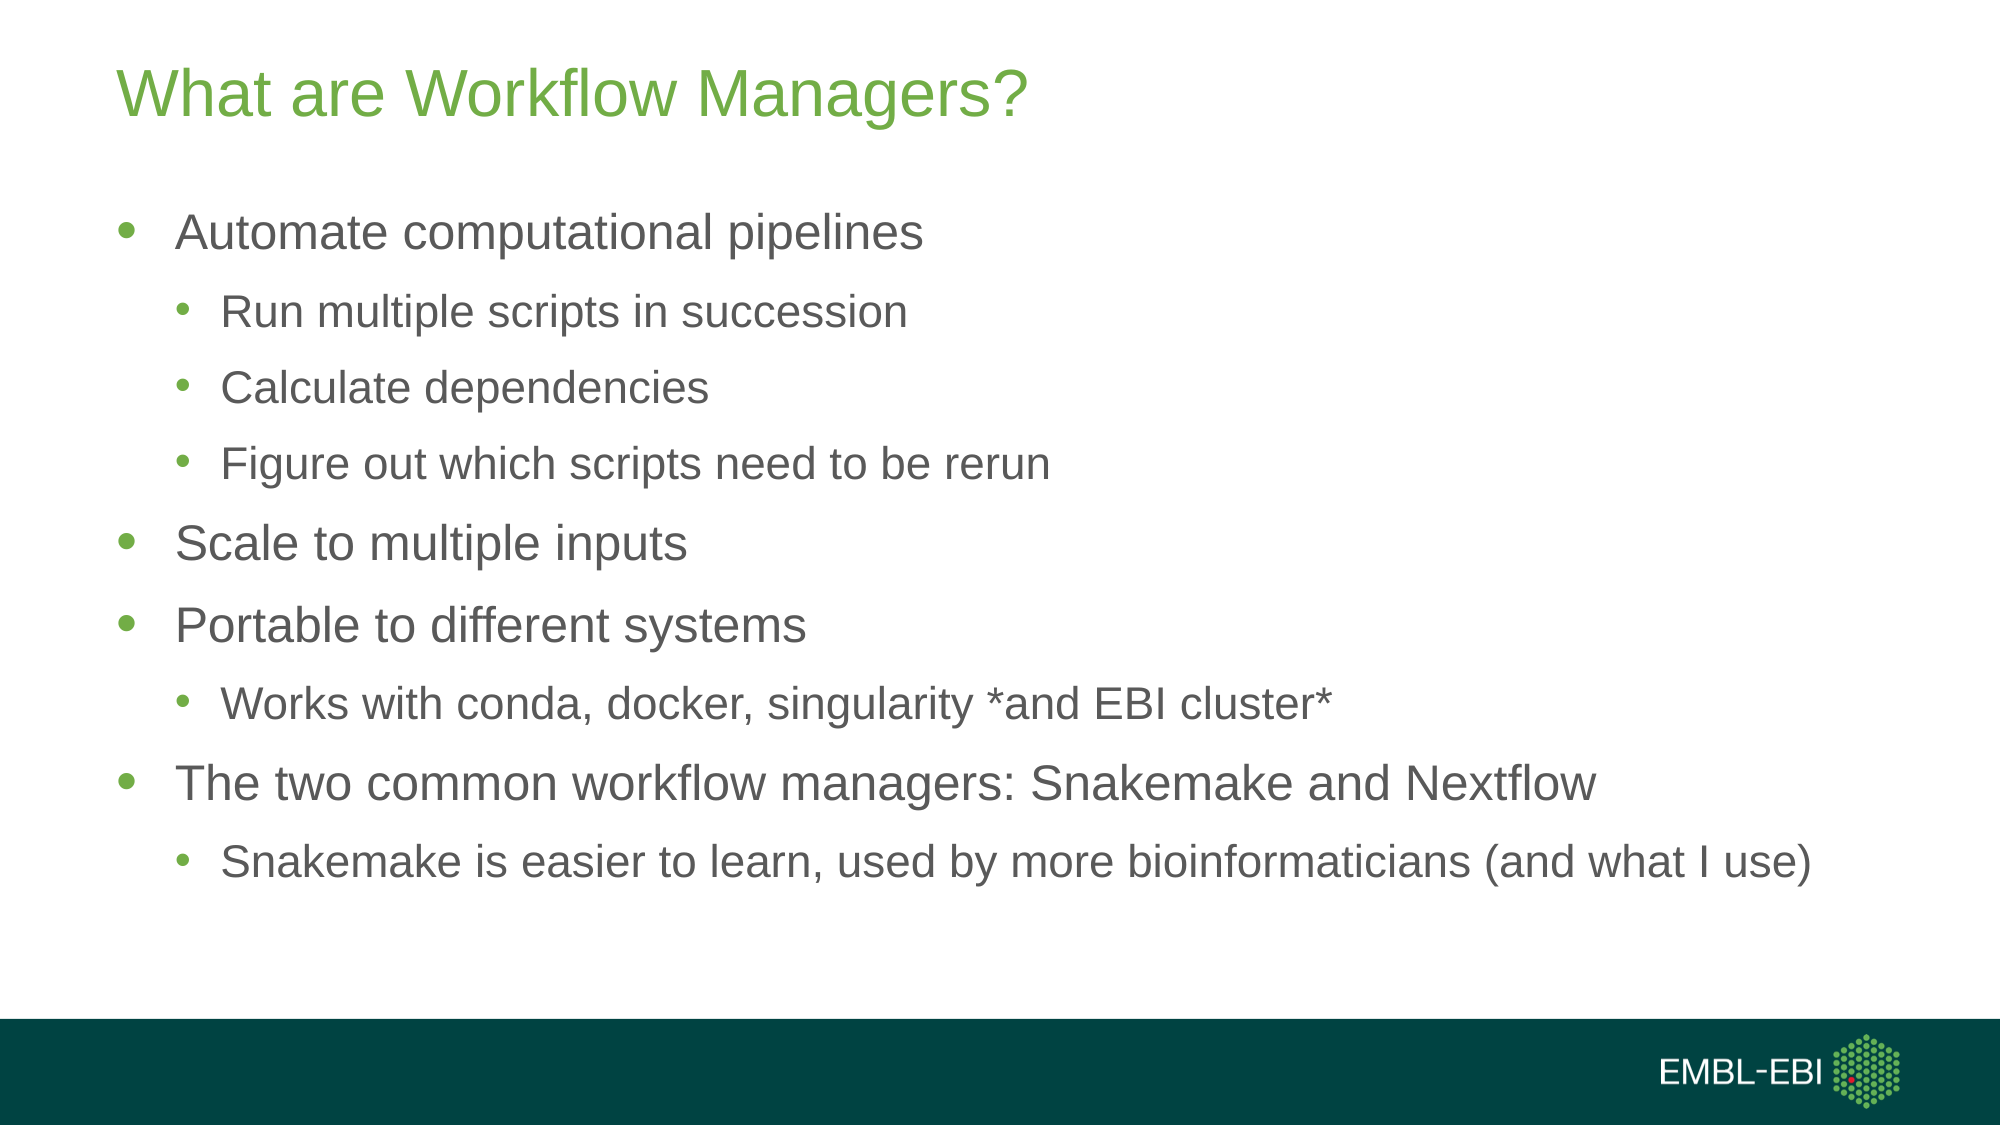

# What are Workflow Managers?
Automate computational pipelines
Run multiple scripts in succession
Calculate dependencies
Figure out which scripts need to be rerun
Scale to multiple inputs
Portable to different systems
Works with conda, docker, singularity *and EBI cluster*
The two common workflow managers: Snakemake and Nextflow
Snakemake is easier to learn, used by more bioinformaticians (and what I use)